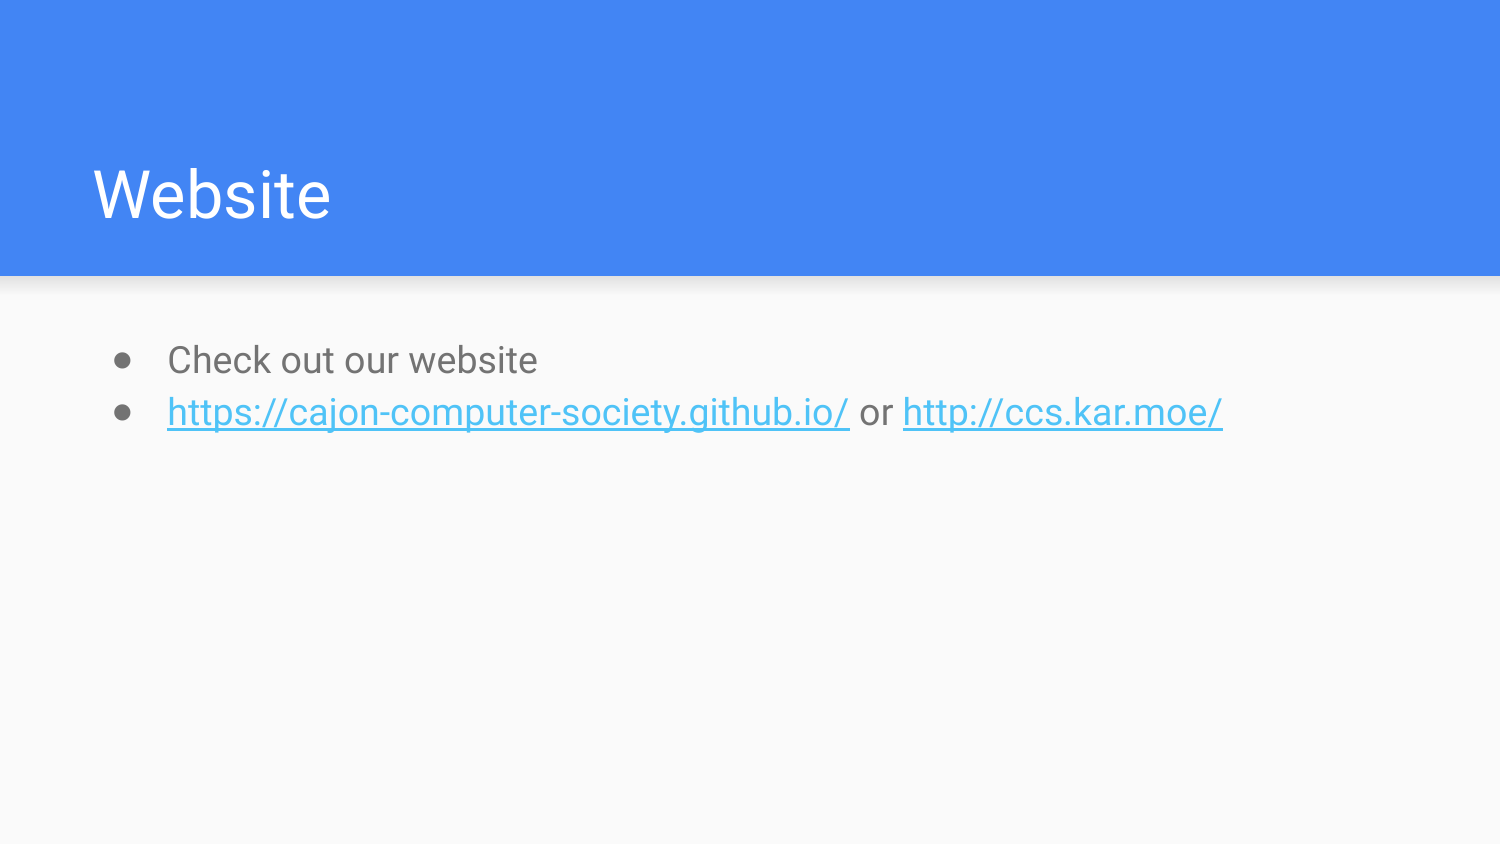

# Website
Check out our website
https://cajon-computer-society.github.io/ or http://ccs.kar.moe/